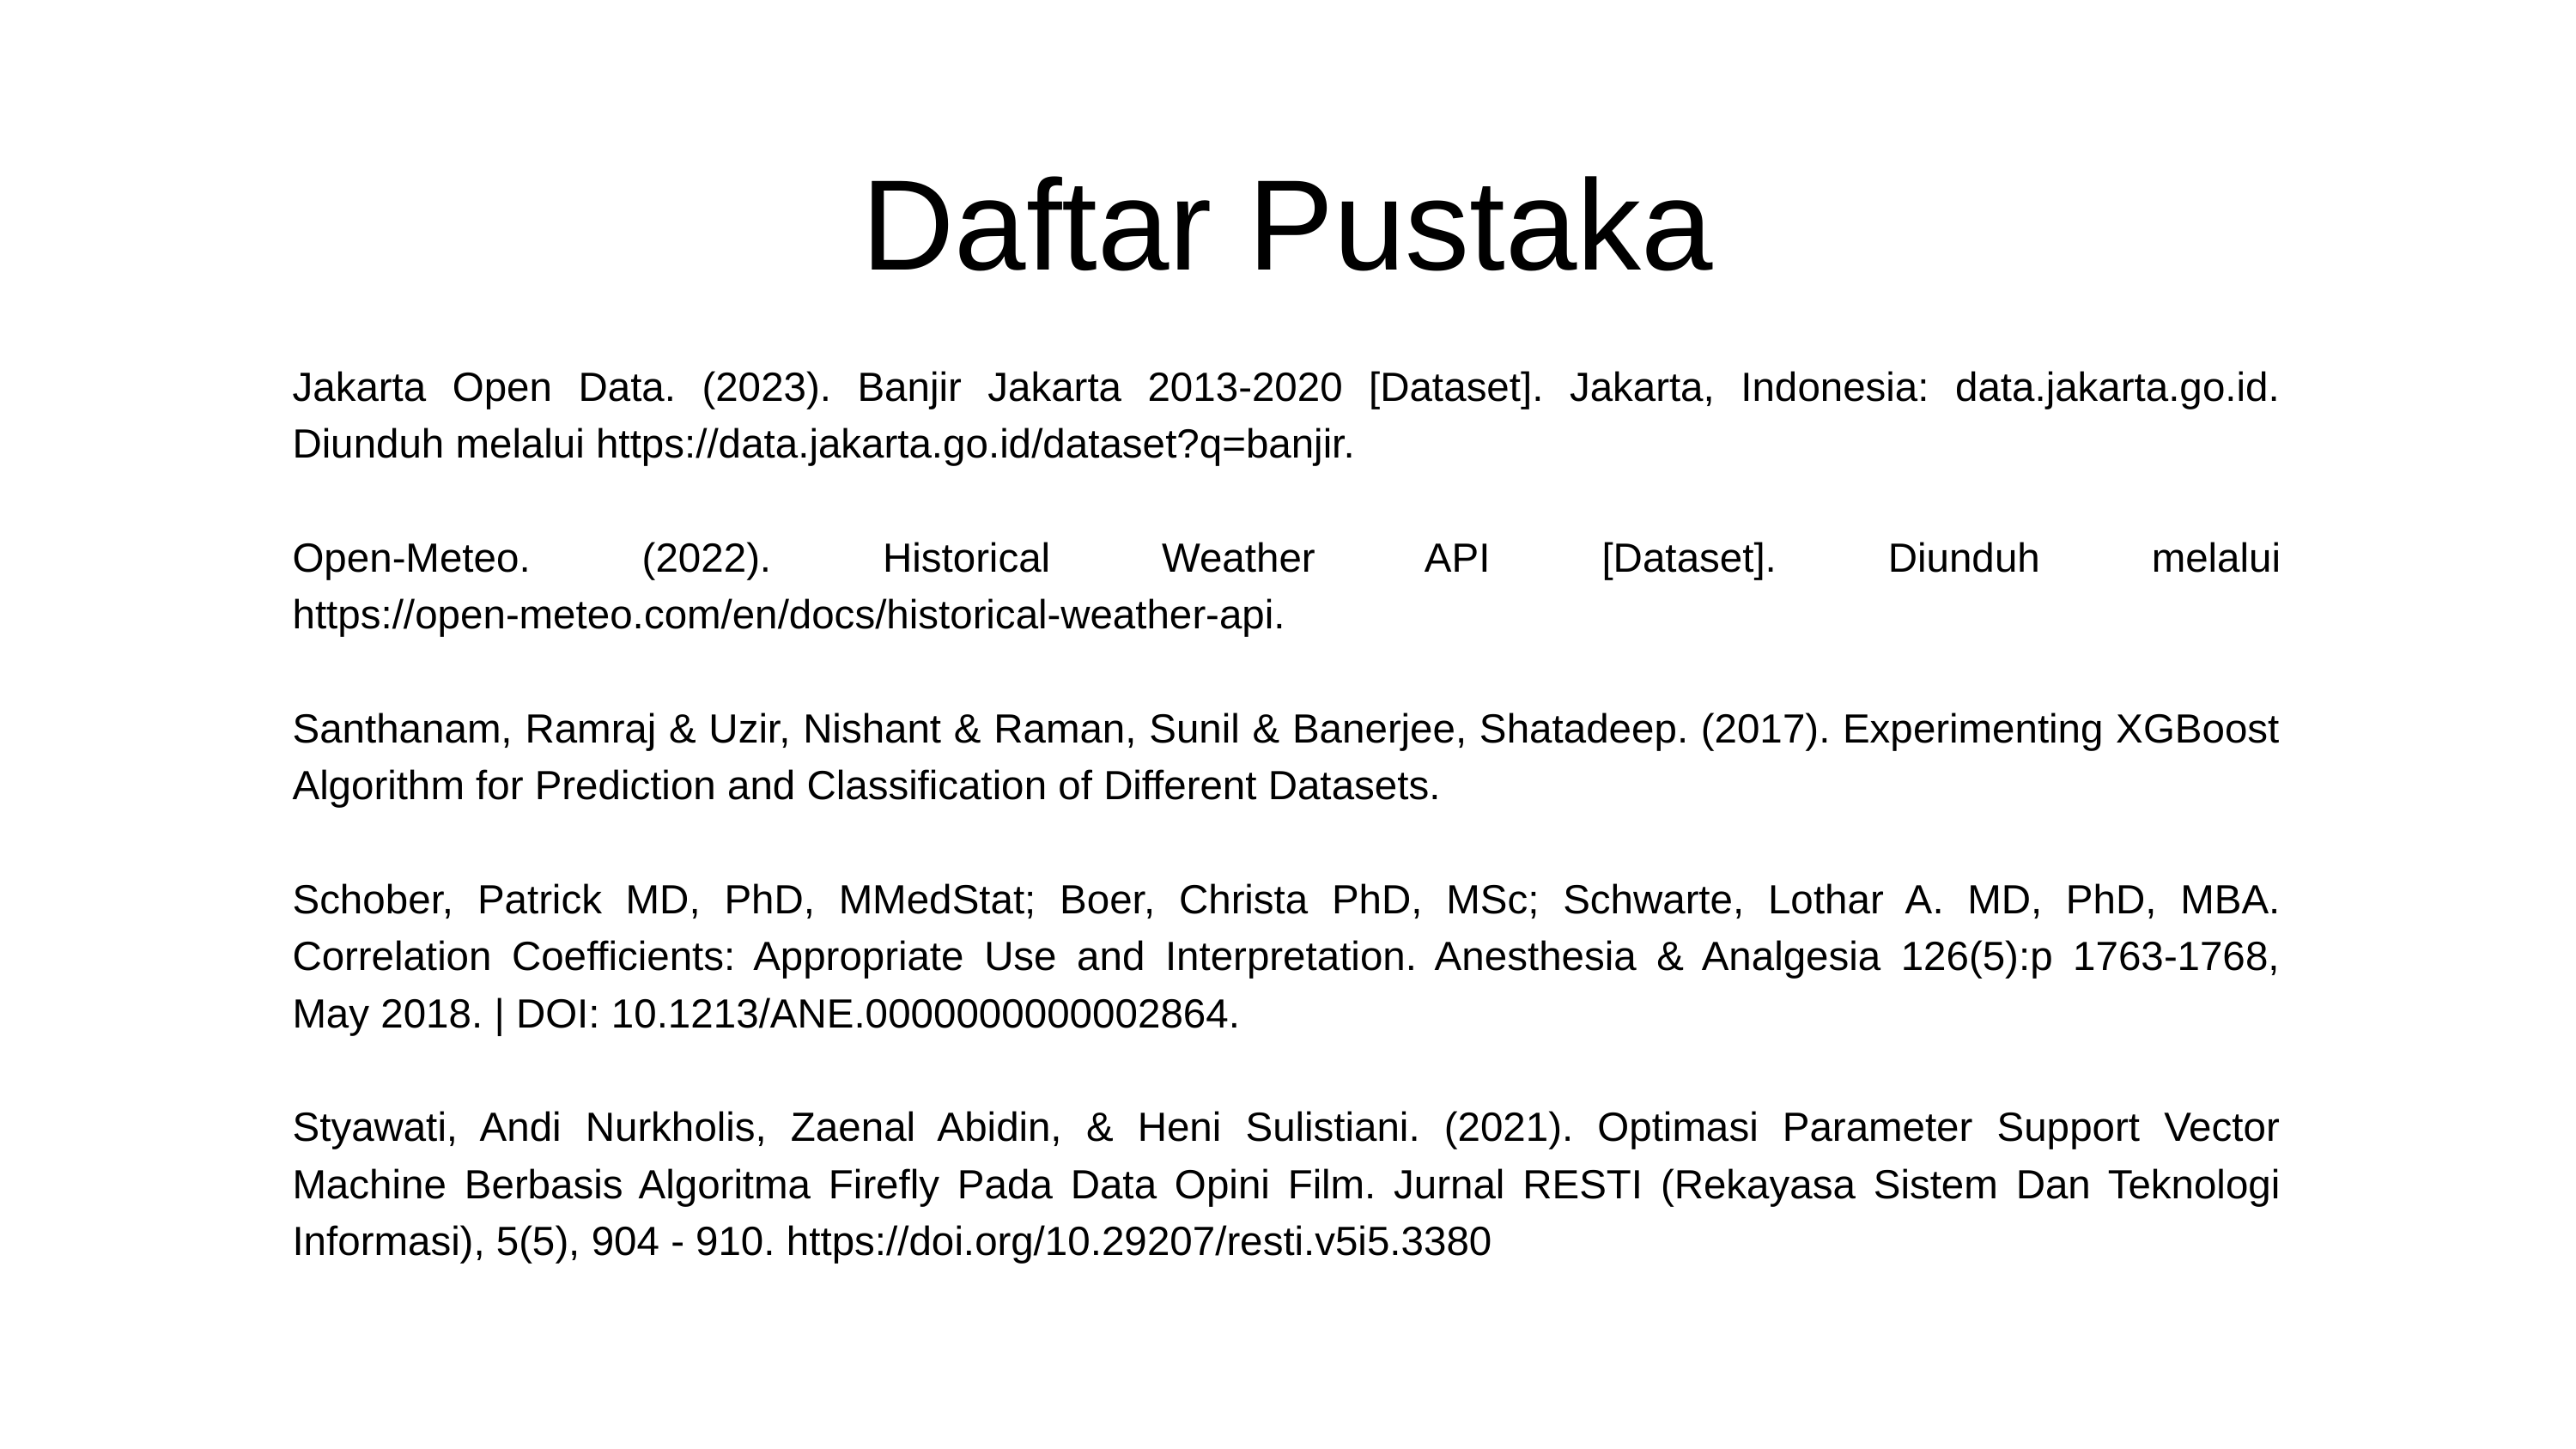

Daftar Pustaka
Jakarta Open Data. (2023). Banjir Jakarta 2013-2020 [Dataset]. Jakarta, Indonesia: data.jakarta.go.id. Diunduh melalui https://data.jakarta.go.id/dataset?q=banjir.

Open-Meteo. (2022). Historical Weather API [Dataset]. Diunduh melalui https://open-meteo.com/en/docs/historical-weather-api.

Santhanam, Ramraj & Uzir, Nishant & Raman, Sunil & Banerjee, Shatadeep. (2017). Experimenting XGBoost Algorithm for Prediction and Classification of Different Datasets.

Schober, Patrick MD, PhD, MMedStat; Boer, Christa PhD, MSc; Schwarte, Lothar A. MD, PhD, MBA. Correlation Coefficients: Appropriate Use and Interpretation. Anesthesia & Analgesia 126(5):p 1763-1768, May 2018. | DOI: 10.1213/ANE.0000000000002864.

Styawati, Andi Nurkholis, Zaenal Abidin, & Heni Sulistiani. (2021). Optimasi Parameter Support Vector Machine Berbasis Algoritma Firefly Pada Data Opini Film. Jurnal RESTI (Rekayasa Sistem Dan Teknologi Informasi), 5(5), 904 - 910. https://doi.org/10.29207/resti.v5i5.3380